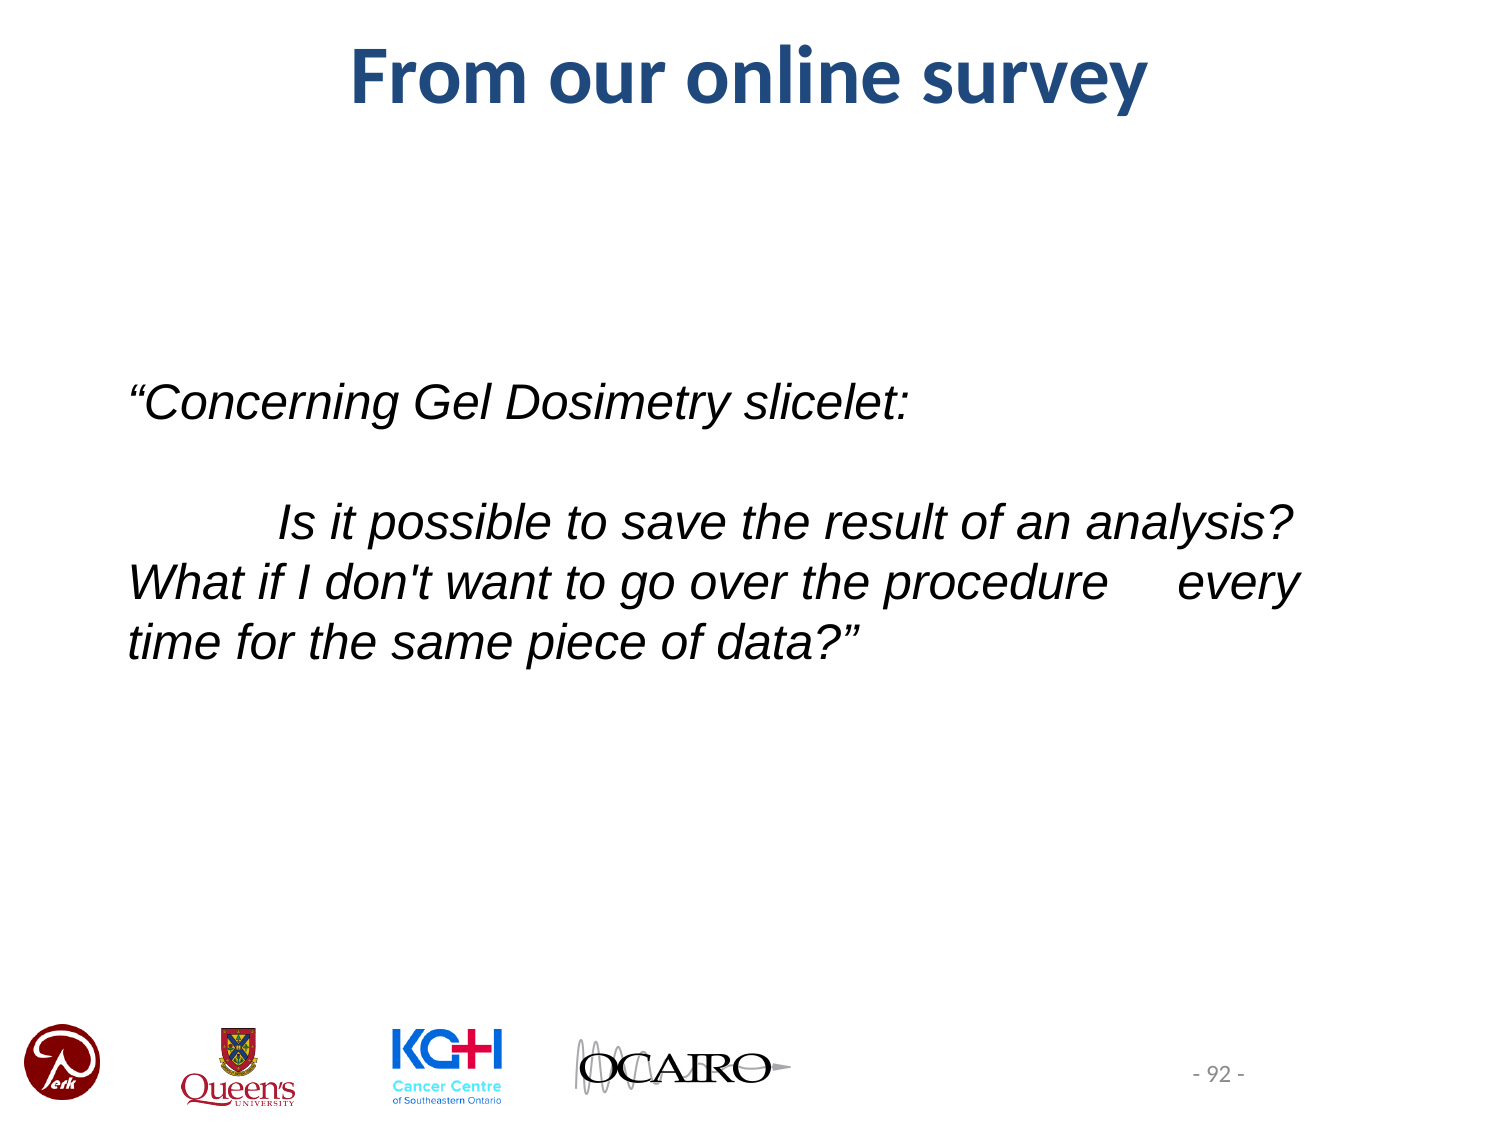

From our online survey
“Concerning Gel Dosimetry slicelet:
	Is it possible to save the result of an analysis? 	What if I don't want to go over the procedure 	every time for the same piece of data?”
- 92 -